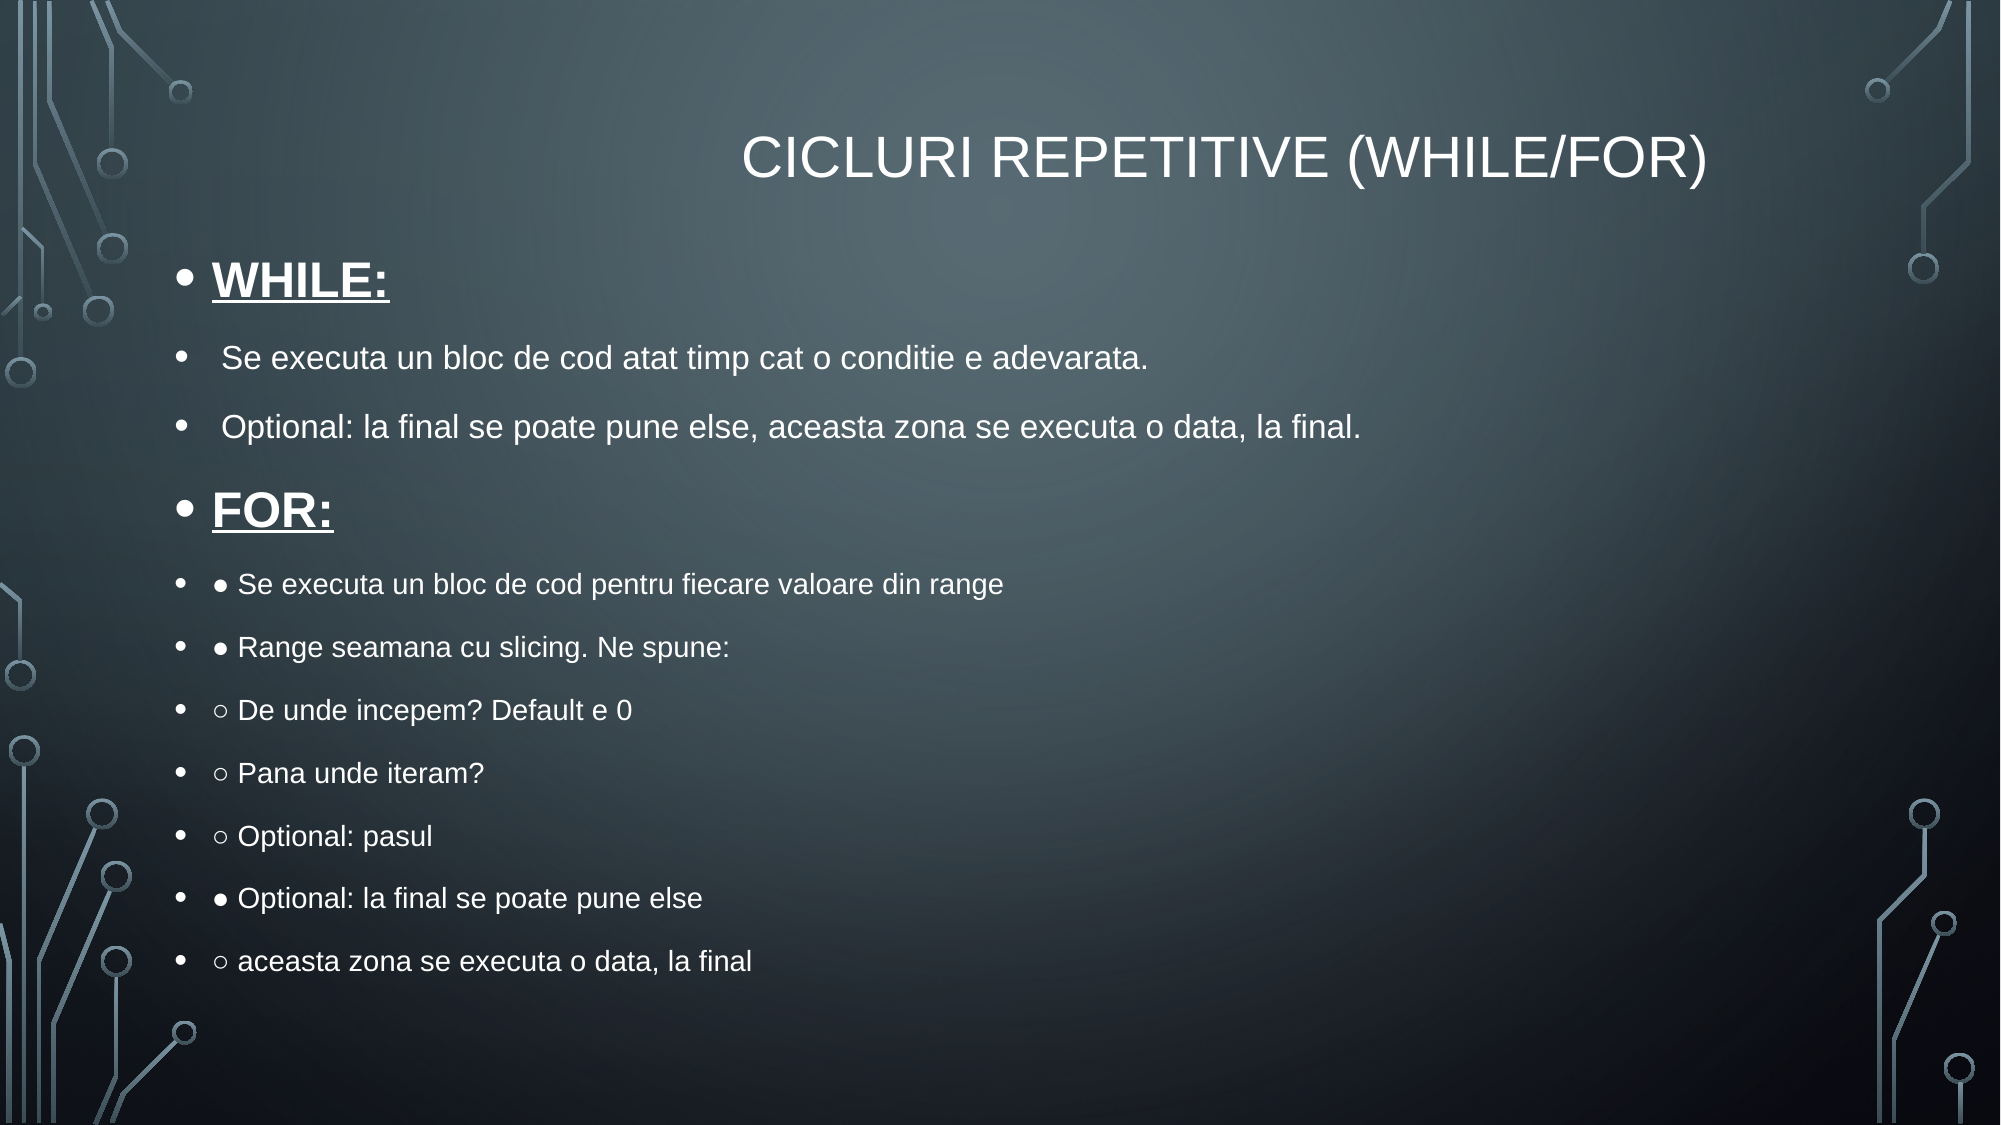

# Cicluri repetitive (while/for)
WHILE:
 Se executa un bloc de cod atat timp cat o conditie e adevarata.
 Optional: la final se poate pune else, aceasta zona se executa o data, la final.
FOR:
● Se executa un bloc de cod pentru fiecare valoare din range
● Range seamana cu slicing. Ne spune:
○ De unde incepem? Default e 0
○ Pana unde iteram?
○ Optional: pasul
● Optional: la final se poate pune else
○ aceasta zona se executa o data, la final